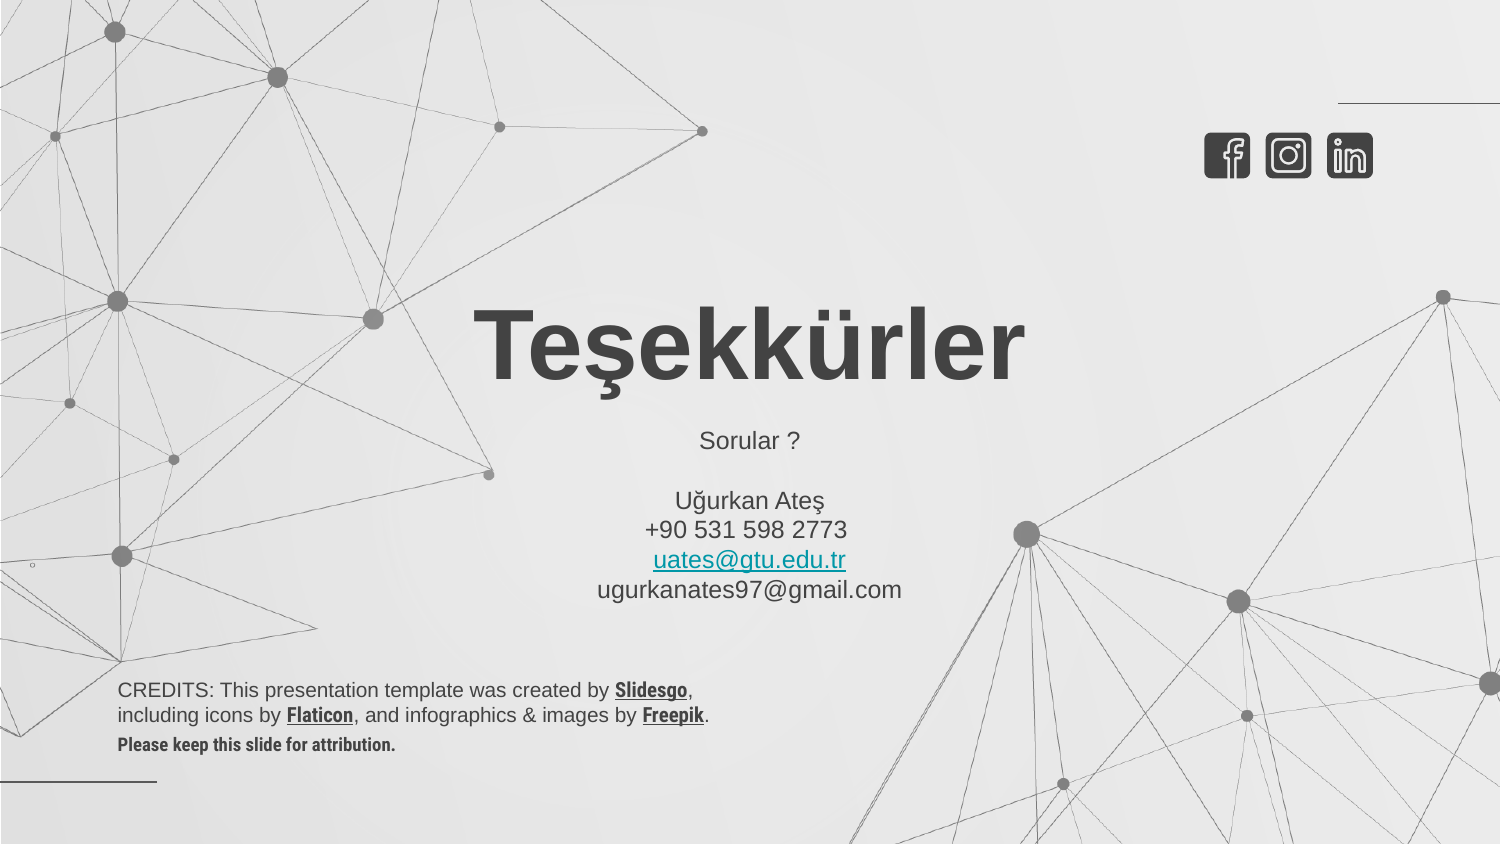

# Teşekkürler
Sorular ?

Uğurkan Ateş
+90 531 598 2773
uates@gtu.edu.tr
ugurkanates97@gmail.com